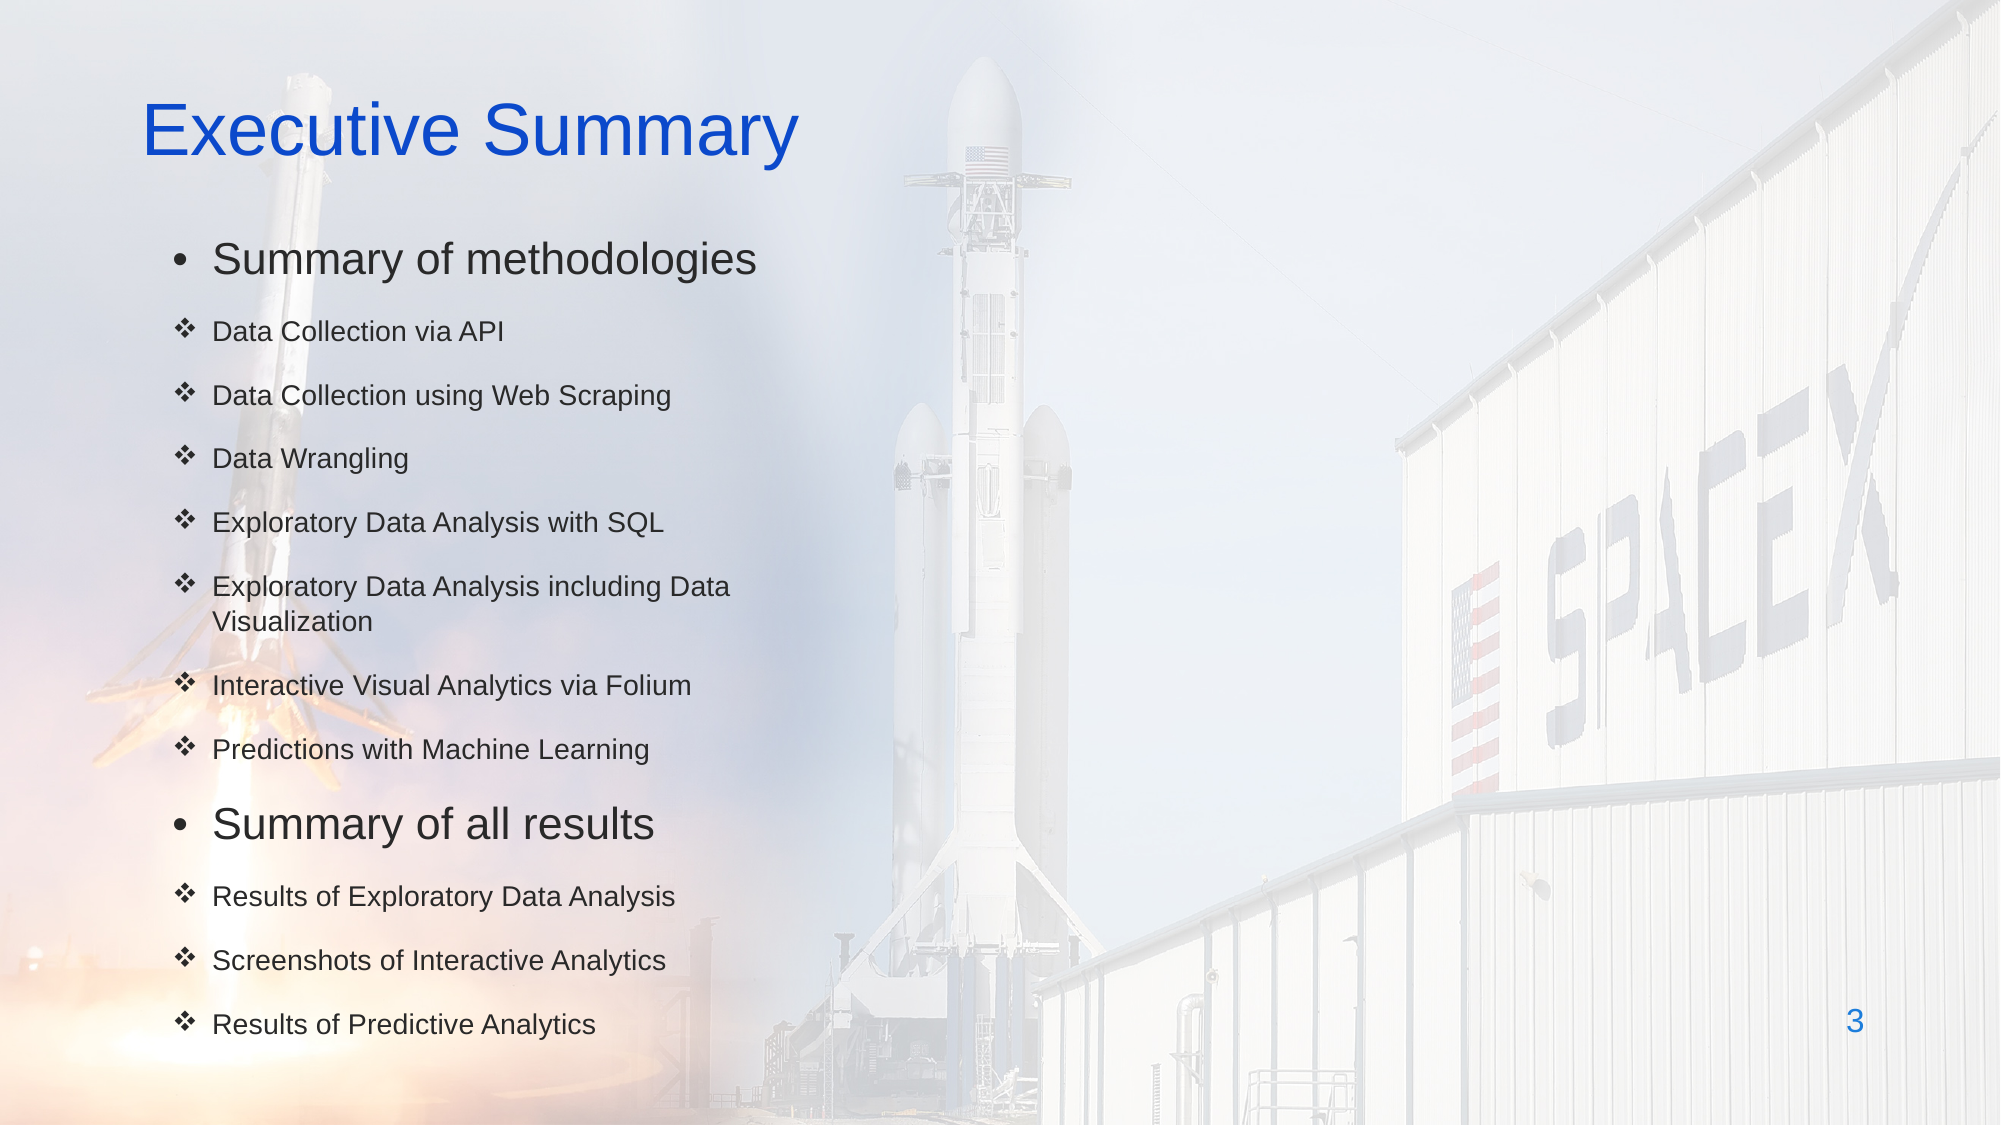

Executive Summary
Summary of methodologies
Data Collection via API
Data Collection using Web Scraping
Data Wrangling
Exploratory Data Analysis with SQL
Exploratory Data Analysis including Data Visualization
Interactive Visual Analytics via Folium
Predictions with Machine Learning
Summary of all results
Results of Exploratory Data Analysis
Screenshots of Interactive Analytics
Results of Predictive Analytics

3